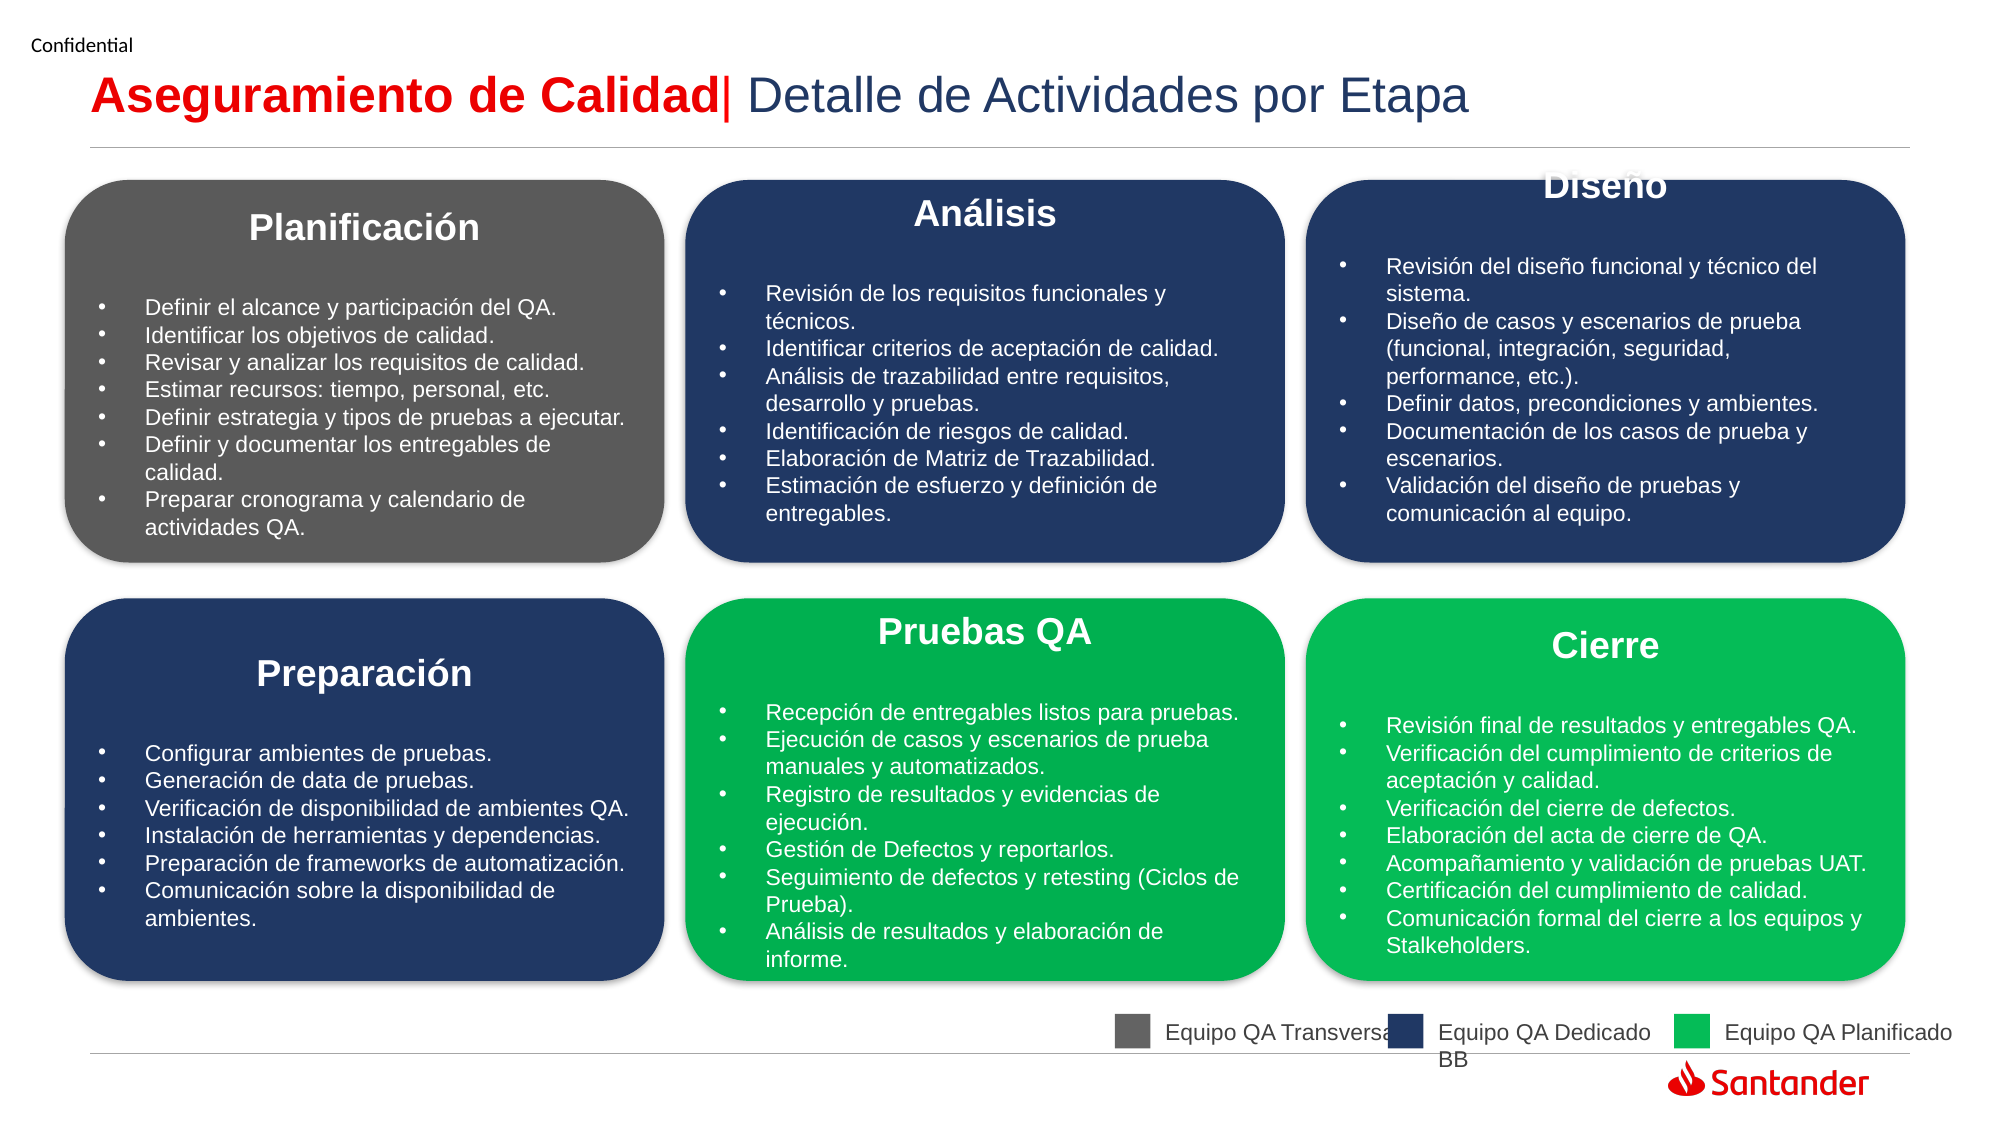

#
Aseguramiento de Calidad| Detalle de Actividades por Etapa
Planificación

Definir el alcance y participación del QA.
Identificar los objetivos de calidad.
Revisar y analizar los requisitos de calidad.
Estimar recursos: tiempo, personal, etc.
Definir estrategia y tipos de pruebas a ejecutar.
Definir y documentar los entregables de calidad.
Preparar cronograma y calendario de actividades QA.
Análisis
Revisión de los requisitos funcionales y técnicos.
Identificar criterios de aceptación de calidad.
Análisis de trazabilidad entre requisitos, desarrollo y pruebas.
Identificación de riesgos de calidad.
Elaboración de Matriz de Trazabilidad.
Estimación de esfuerzo y definición de entregables.

Diseño
Revisión del diseño funcional y técnico del sistema.
Diseño de casos y escenarios de prueba (funcional, integración, seguridad, performance, etc.).
Definir datos, precondiciones y ambientes.
Documentación de los casos de prueba y escenarios.
Validación del diseño de pruebas y comunicación al equipo.

Preparación

Configurar ambientes de pruebas.
Generación de data de pruebas.
Verificación de disponibilidad de ambientes QA.
Instalación de herramientas y dependencias.
Preparación de frameworks de automatización.
Comunicación sobre la disponibilidad de ambientes.
Pruebas QA

Recepción de entregables listos para pruebas.
Ejecución de casos y escenarios de prueba manuales y automatizados.
Registro de resultados y evidencias de ejecución.
Gestión de Defectos y reportarlos.
Seguimiento de defectos y retesting (Ciclos de Prueba).
Análisis de resultados y elaboración de informe.
Cierre

Revisión final de resultados y entregables QA.
Verificación del cumplimiento de criterios de aceptación y calidad.
Verificación del cierre de defectos.
Elaboración del acta de cierre de QA.
Acompañamiento y validación de pruebas UAT.
Certificación del cumplimiento de calidad.
Comunicación formal del cierre a los equipos y Stalkeholders.
Equipo QA Transversal
Equipo QA Dedicado BB
Equipo QA Planificado